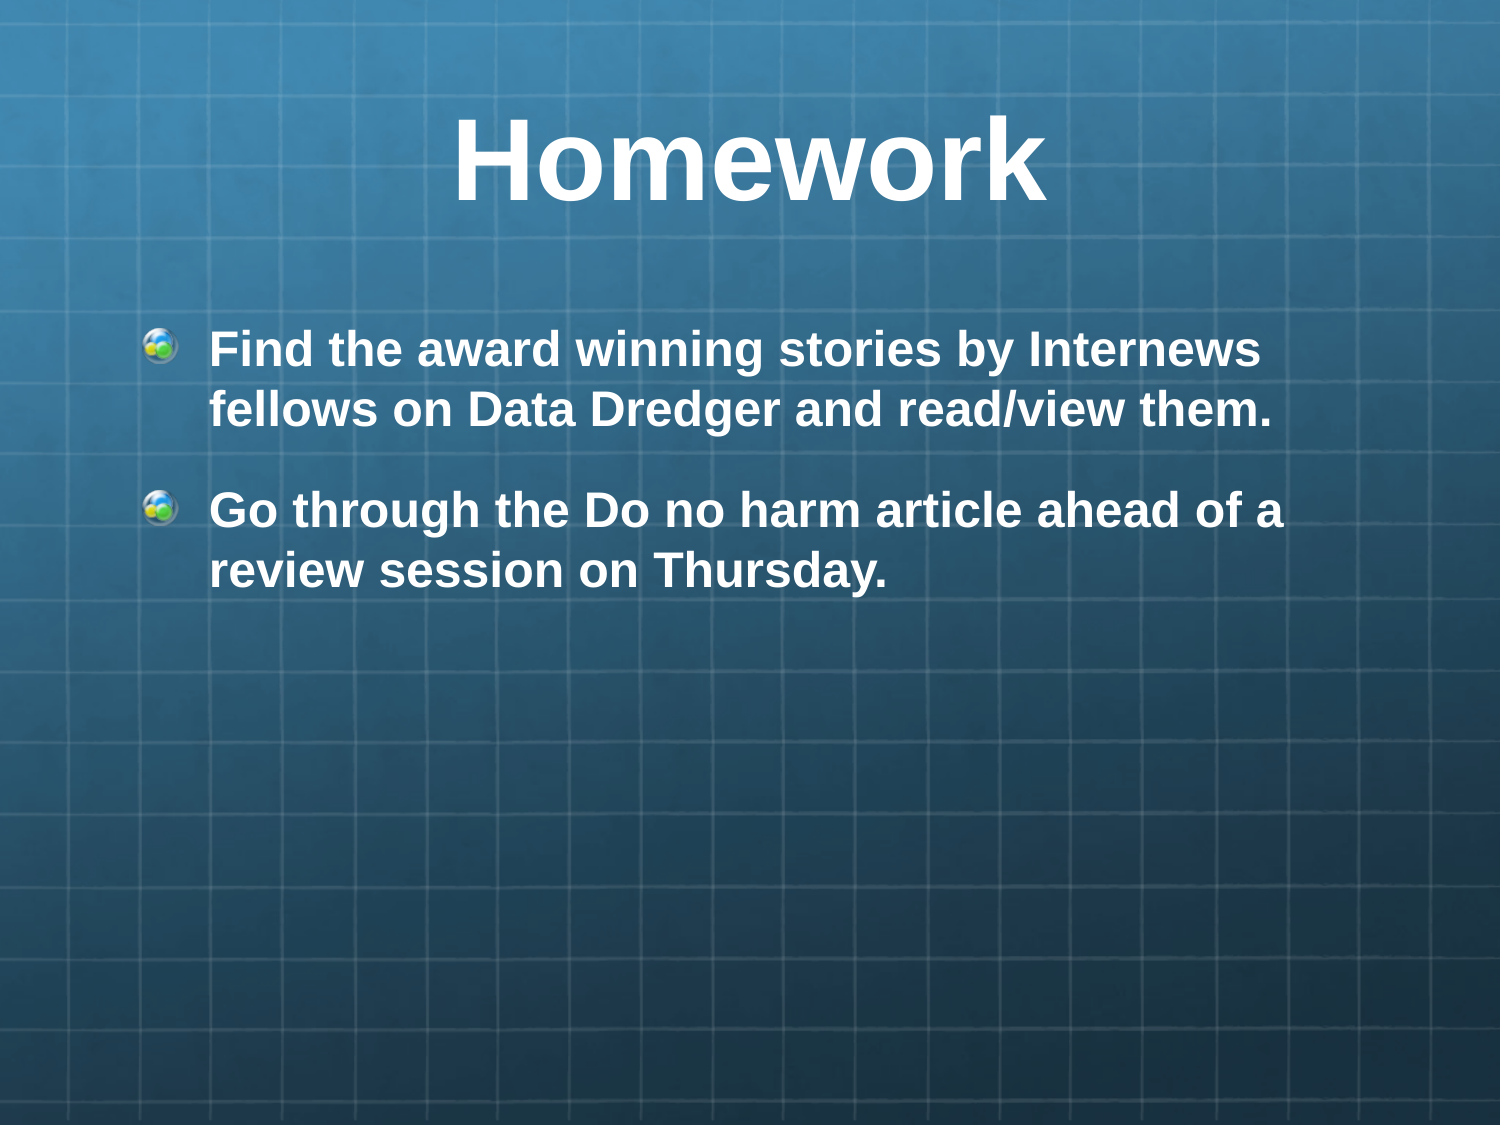

# Homework
Find the award winning stories by Internews fellows on Data Dredger and read/view them.
Go through the Do no harm article ahead of a review session on Thursday.